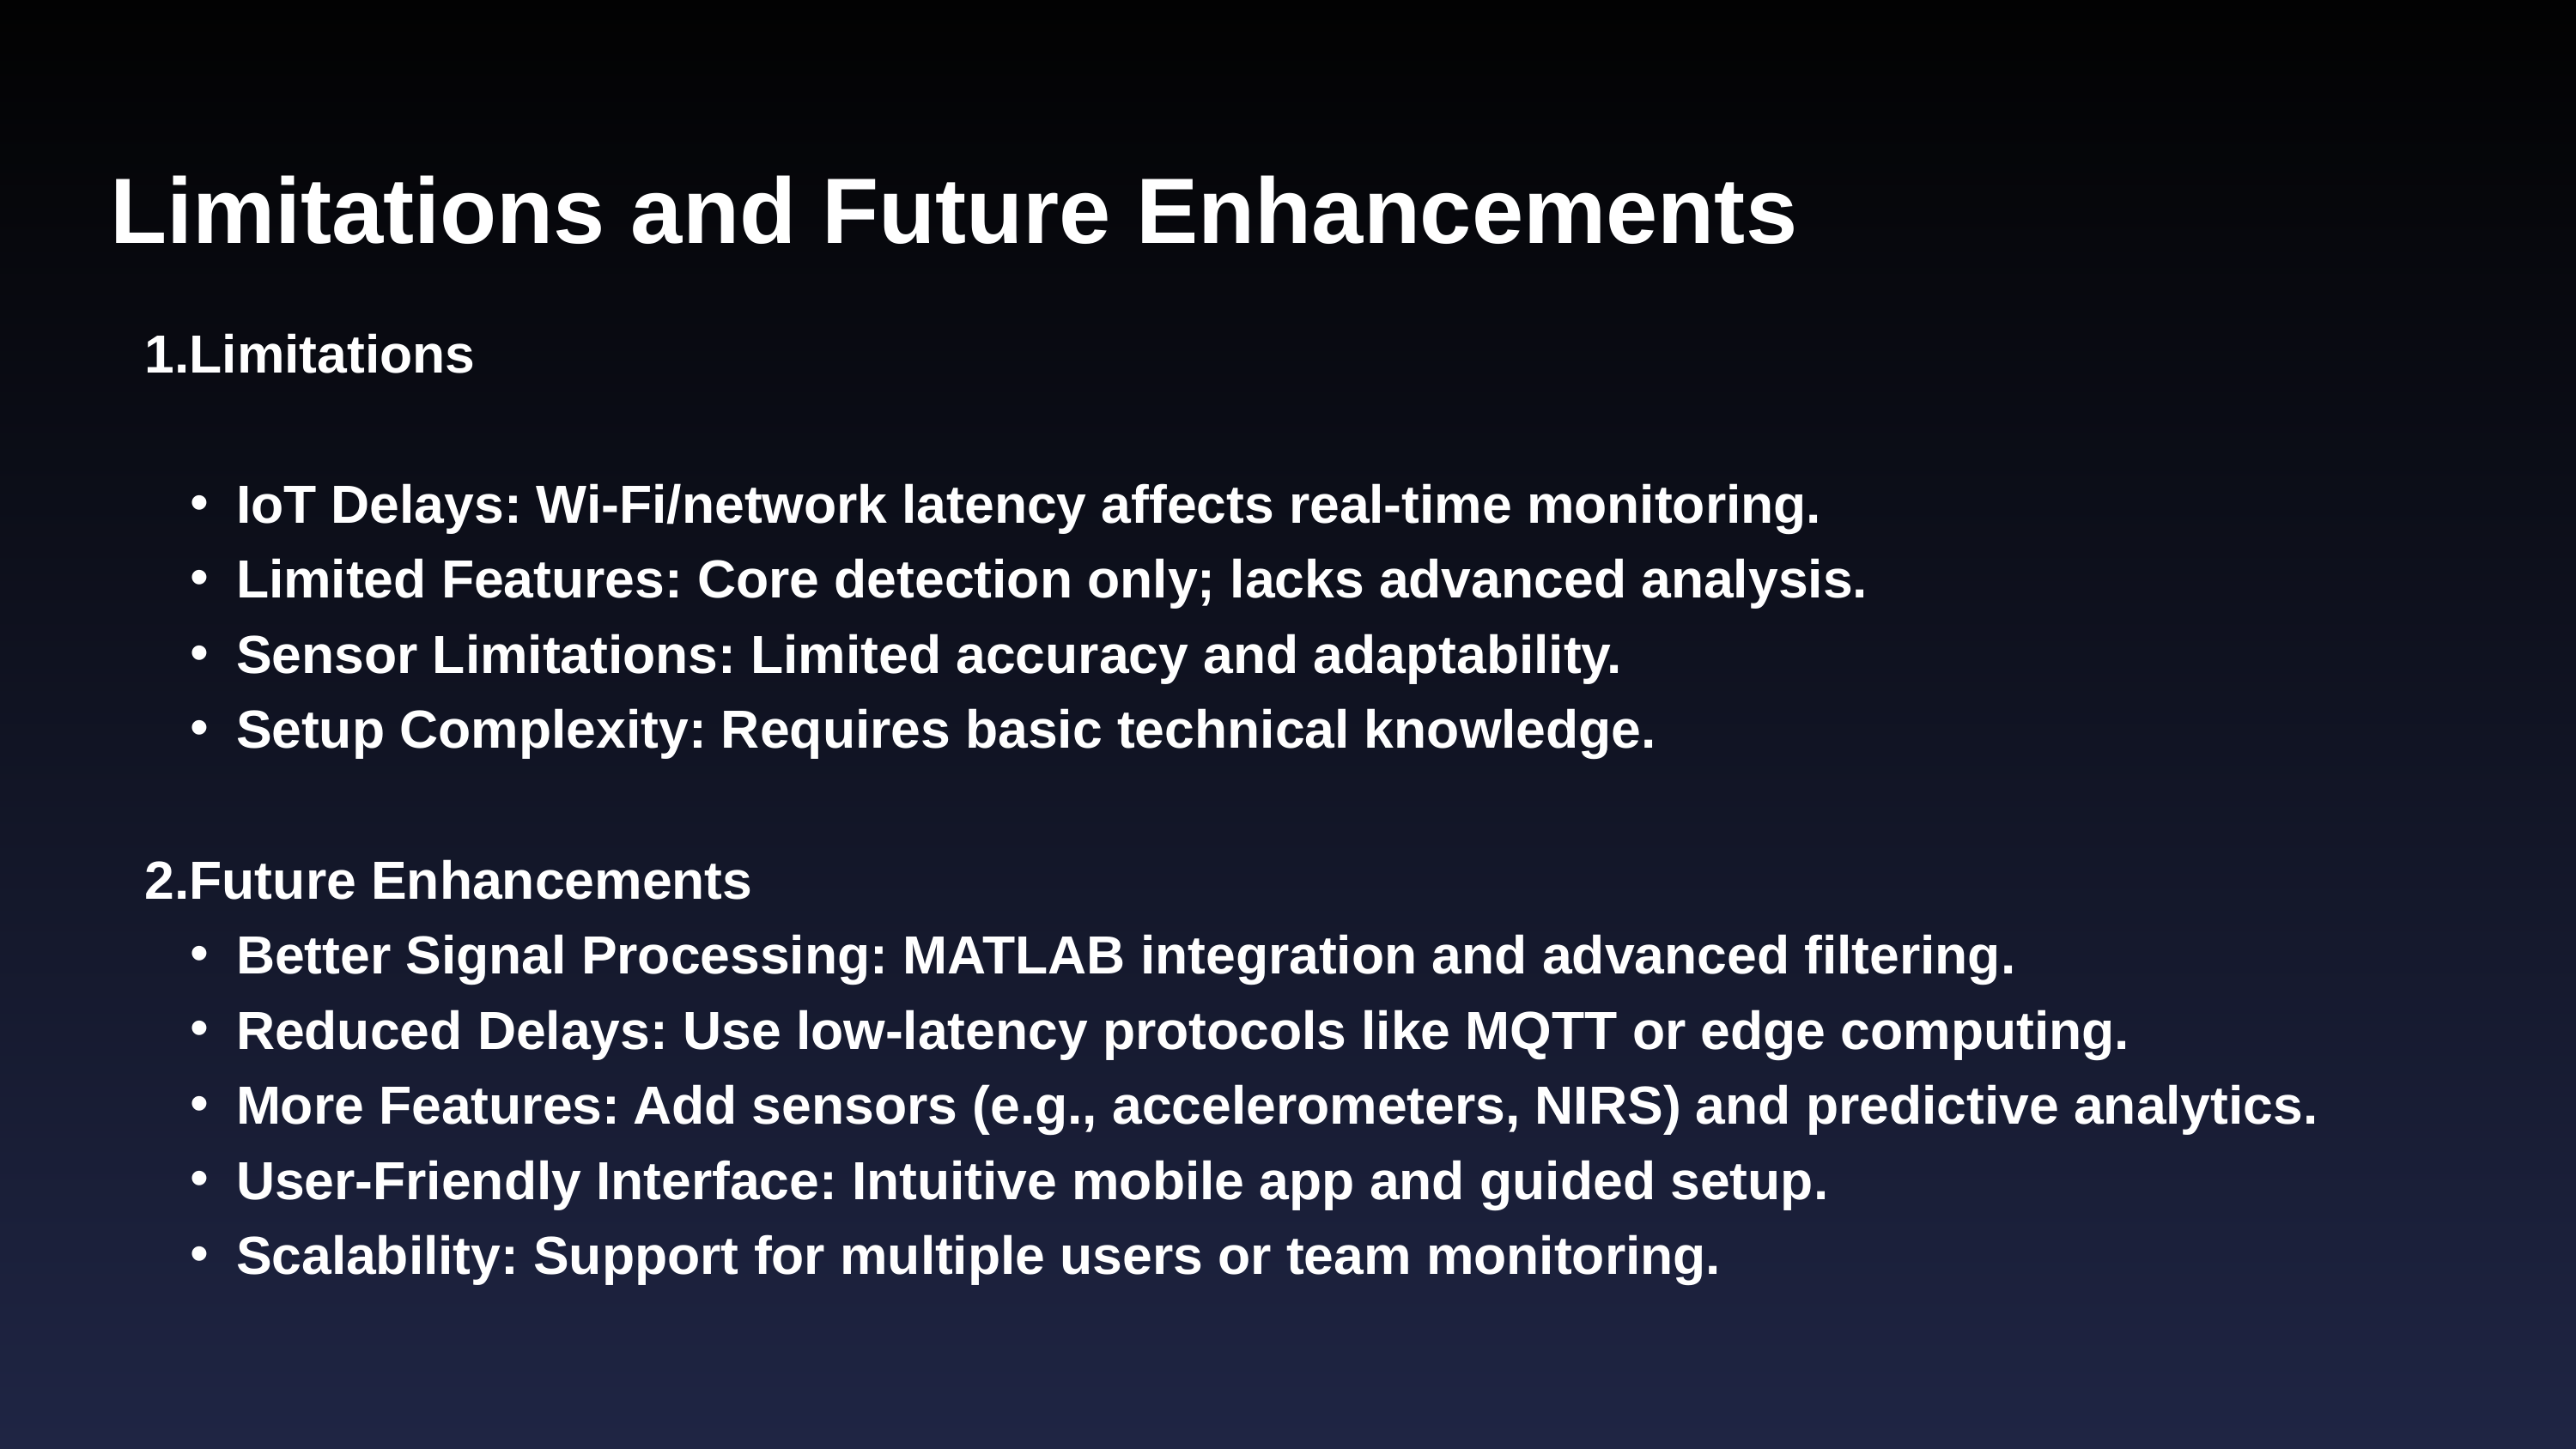

Limitations and Future Enhancements
1.Limitations

IoT Delays: Wi-Fi/network latency affects real-time monitoring.
Limited Features: Core detection only; lacks advanced analysis.
Sensor Limitations: Limited accuracy and adaptability.
Setup Complexity: Requires basic technical knowledge.

2.Future Enhancements
Better Signal Processing: MATLAB integration and advanced filtering.
Reduced Delays: Use low-latency protocols like MQTT or edge computing.
More Features: Add sensors (e.g., accelerometers, NIRS) and predictive analytics.
User-Friendly Interface: Intuitive mobile app and guided setup.
Scalability: Support for multiple users or team monitoring.